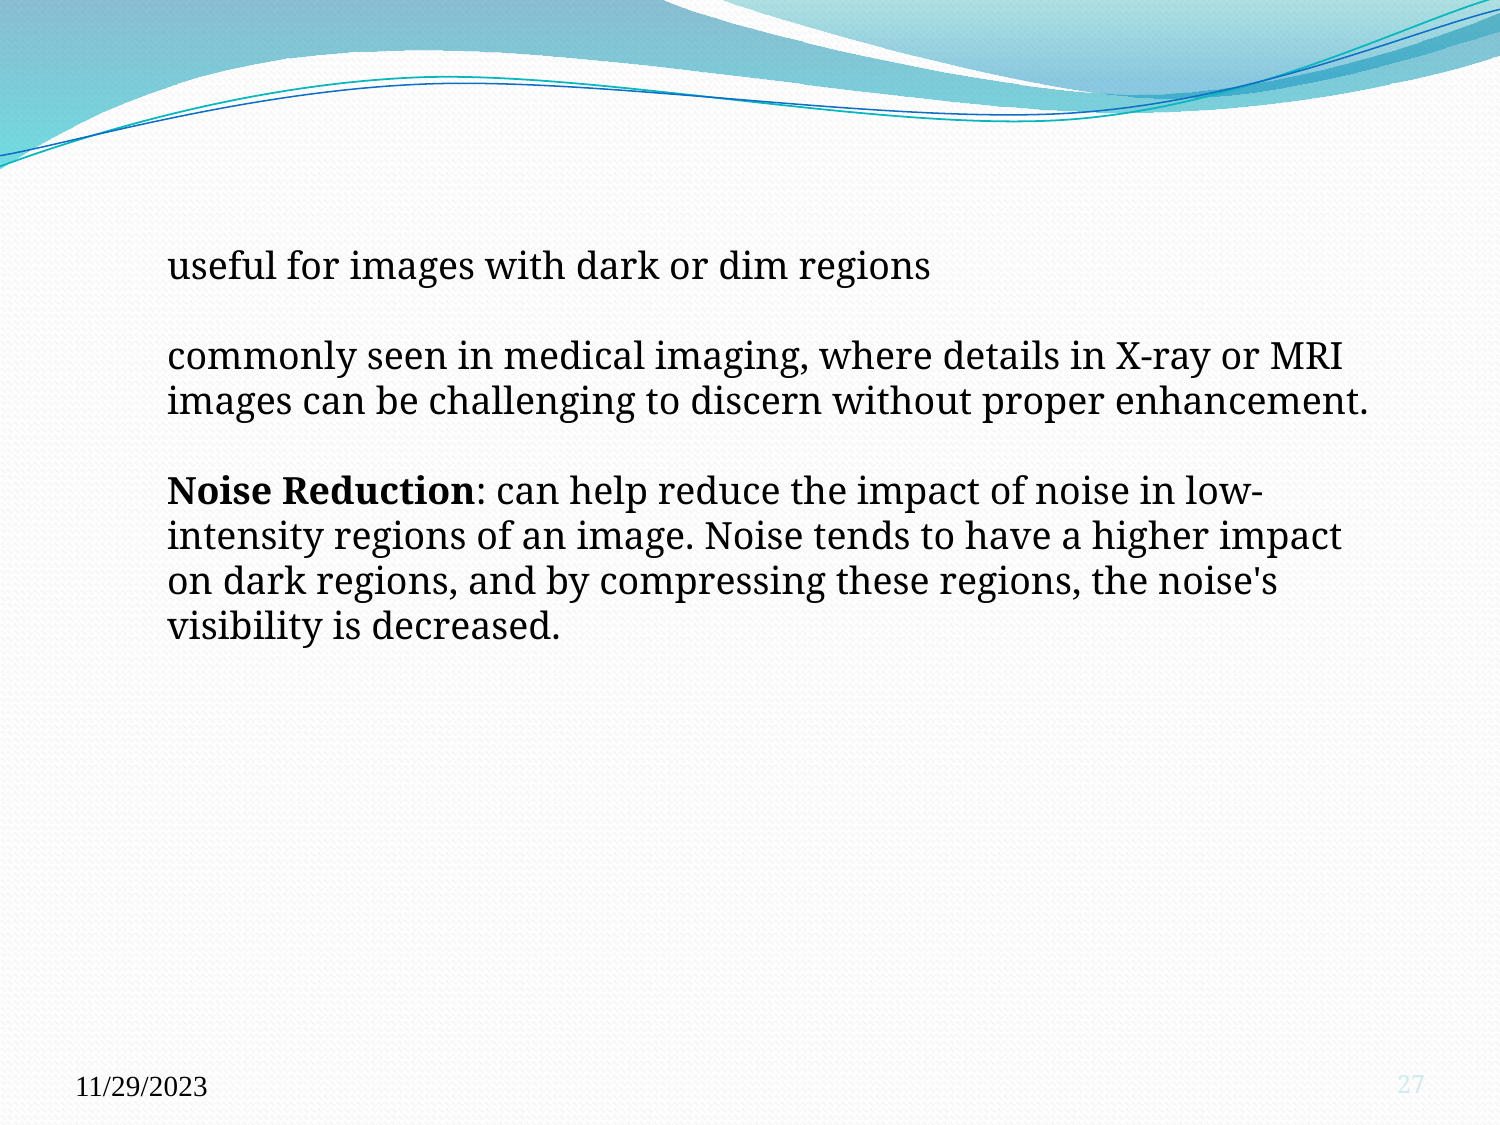

useful for images with dark or dim regions

commonly seen in medical imaging, where details in X-ray or MRI images can be challenging to discern without proper enhancement.

Noise Reduction: can help reduce the impact of noise in low-intensity regions of an image. Noise tends to have a higher impact on dark regions, and by compressing these regions, the noise's visibility is decreased.

11/29/2023
27